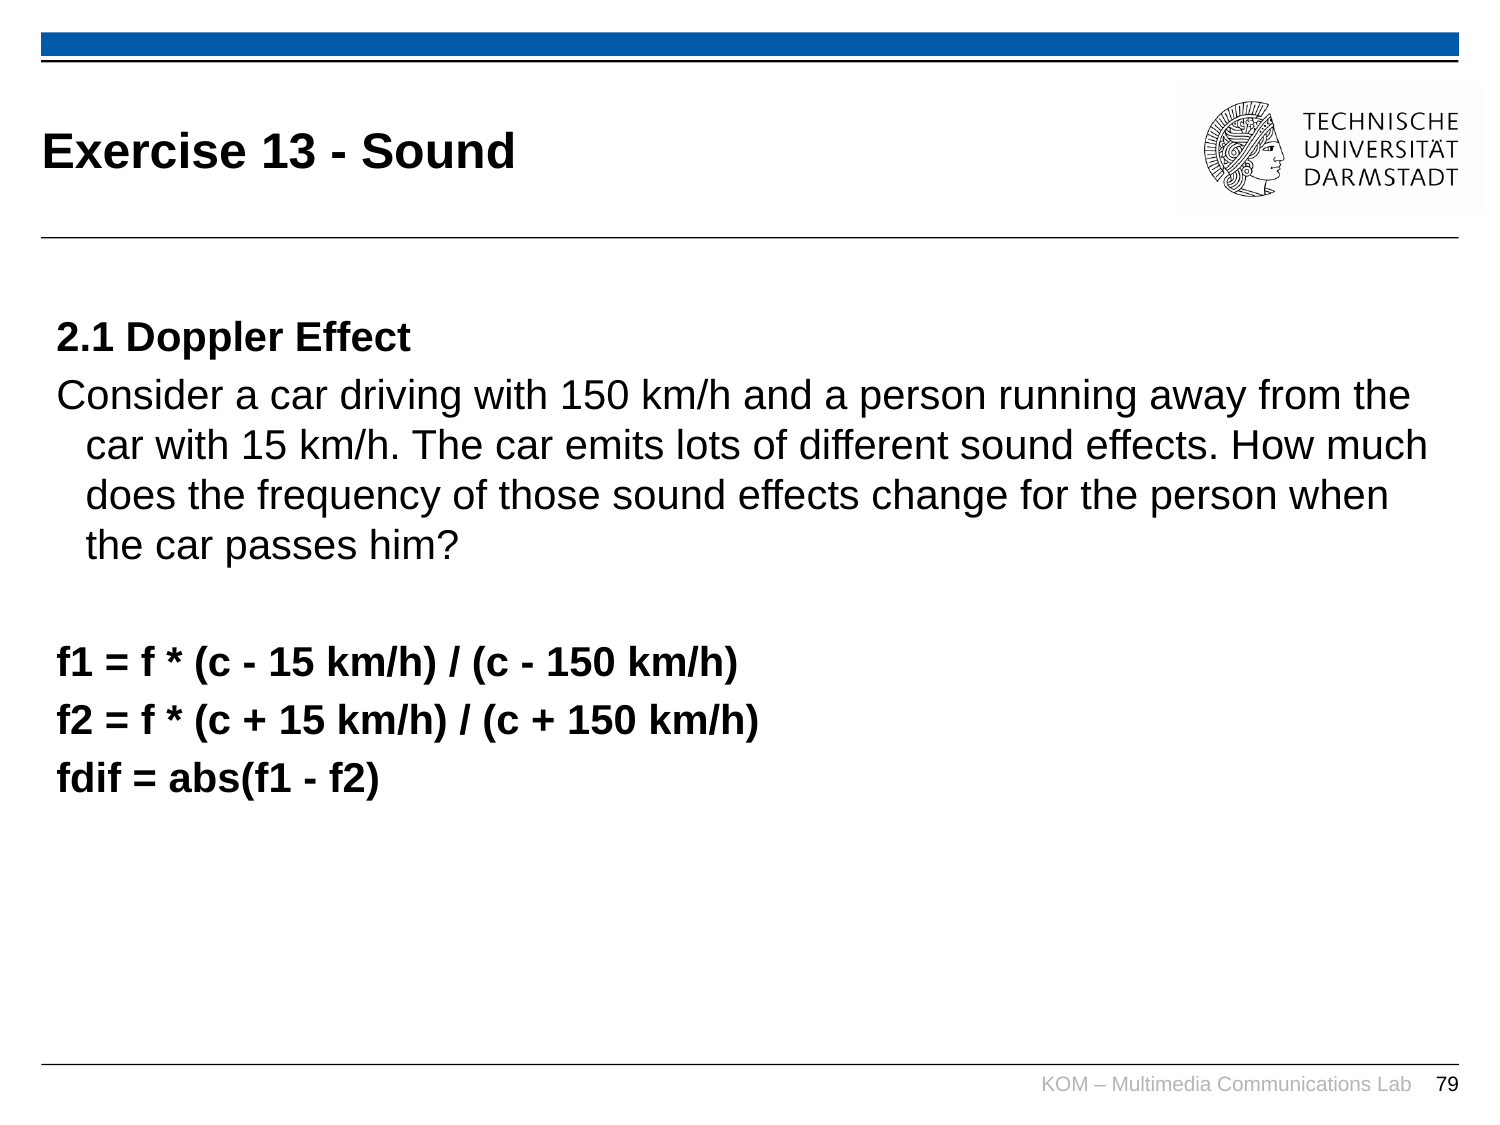

# Exercise 13 - Sound

2.1 Doppler Effect
Consider a car driving with 150 km/h and a person running away from the car with 15 km/h. The car emits lots of different sound effects. How much does the frequency of those sound effects change for the person when the car passes him?

f1 = f * (c - 15 km/h) / (c - 150 km/h)
f2 = f * (c + 15 km/h) / (c + 150 km/h)
fdif = abs(f1 - f2)